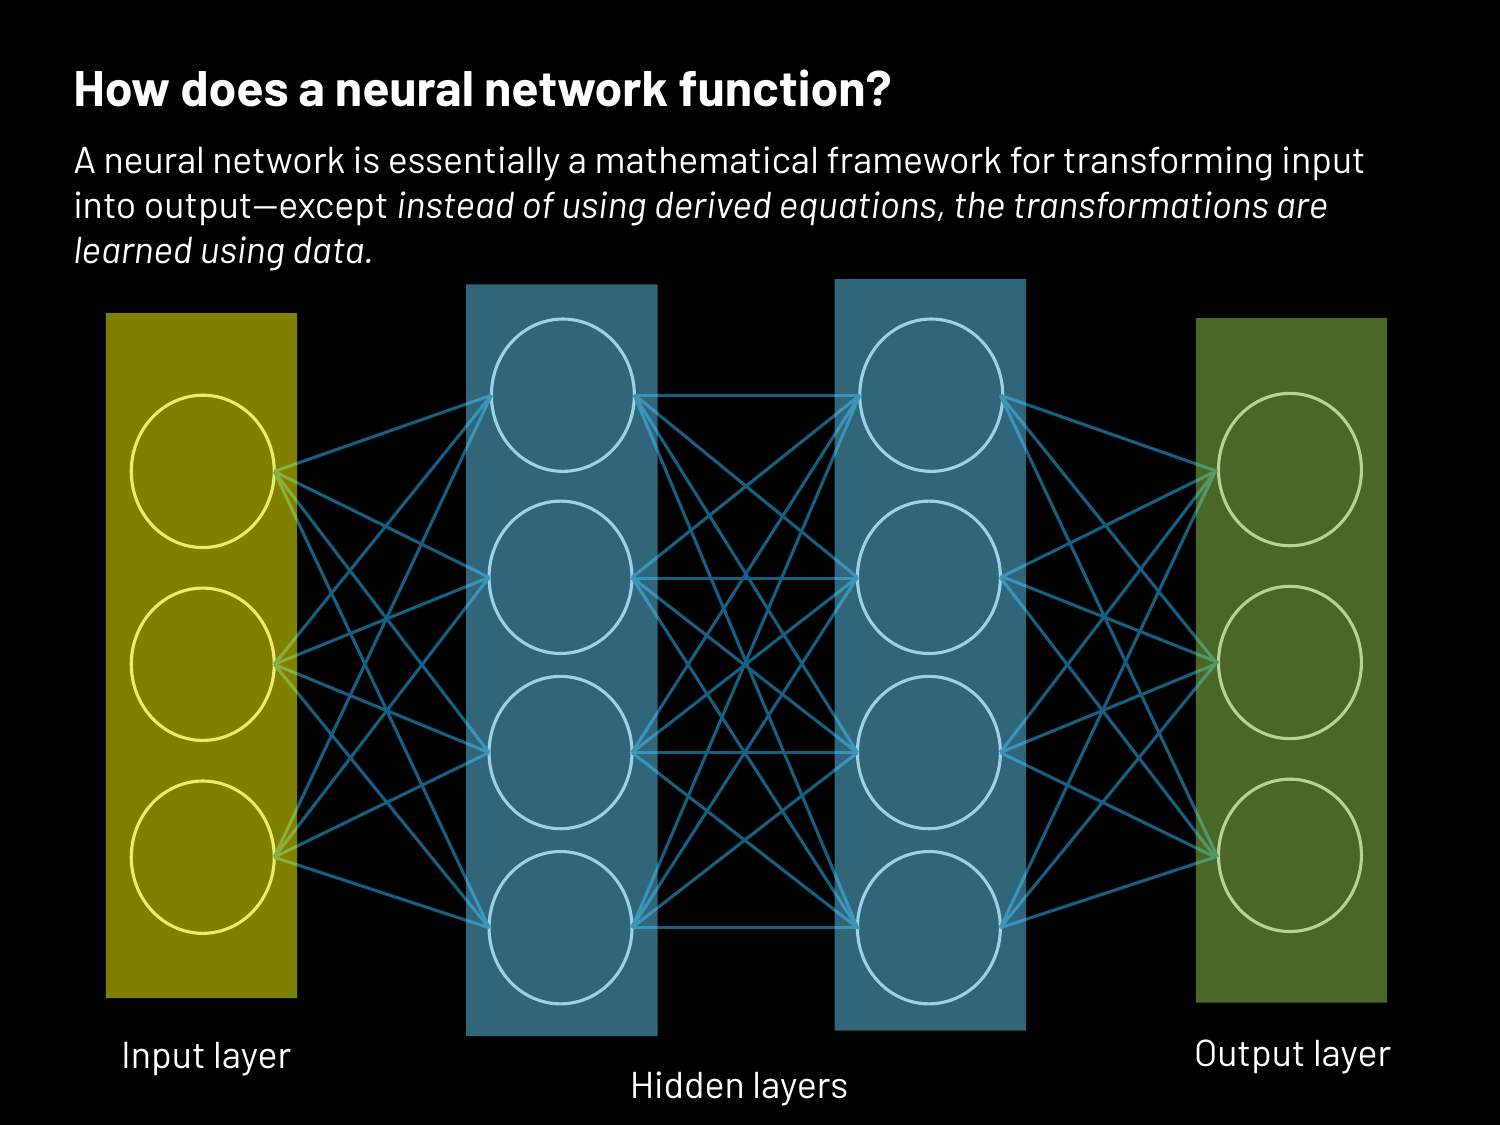

How does a neural network function?
A neural network is essentially a mathematical framework for transforming input into output—except instead of using derived equations, the transformations are learned using data.

Output layer
Input layer
Hidden layers